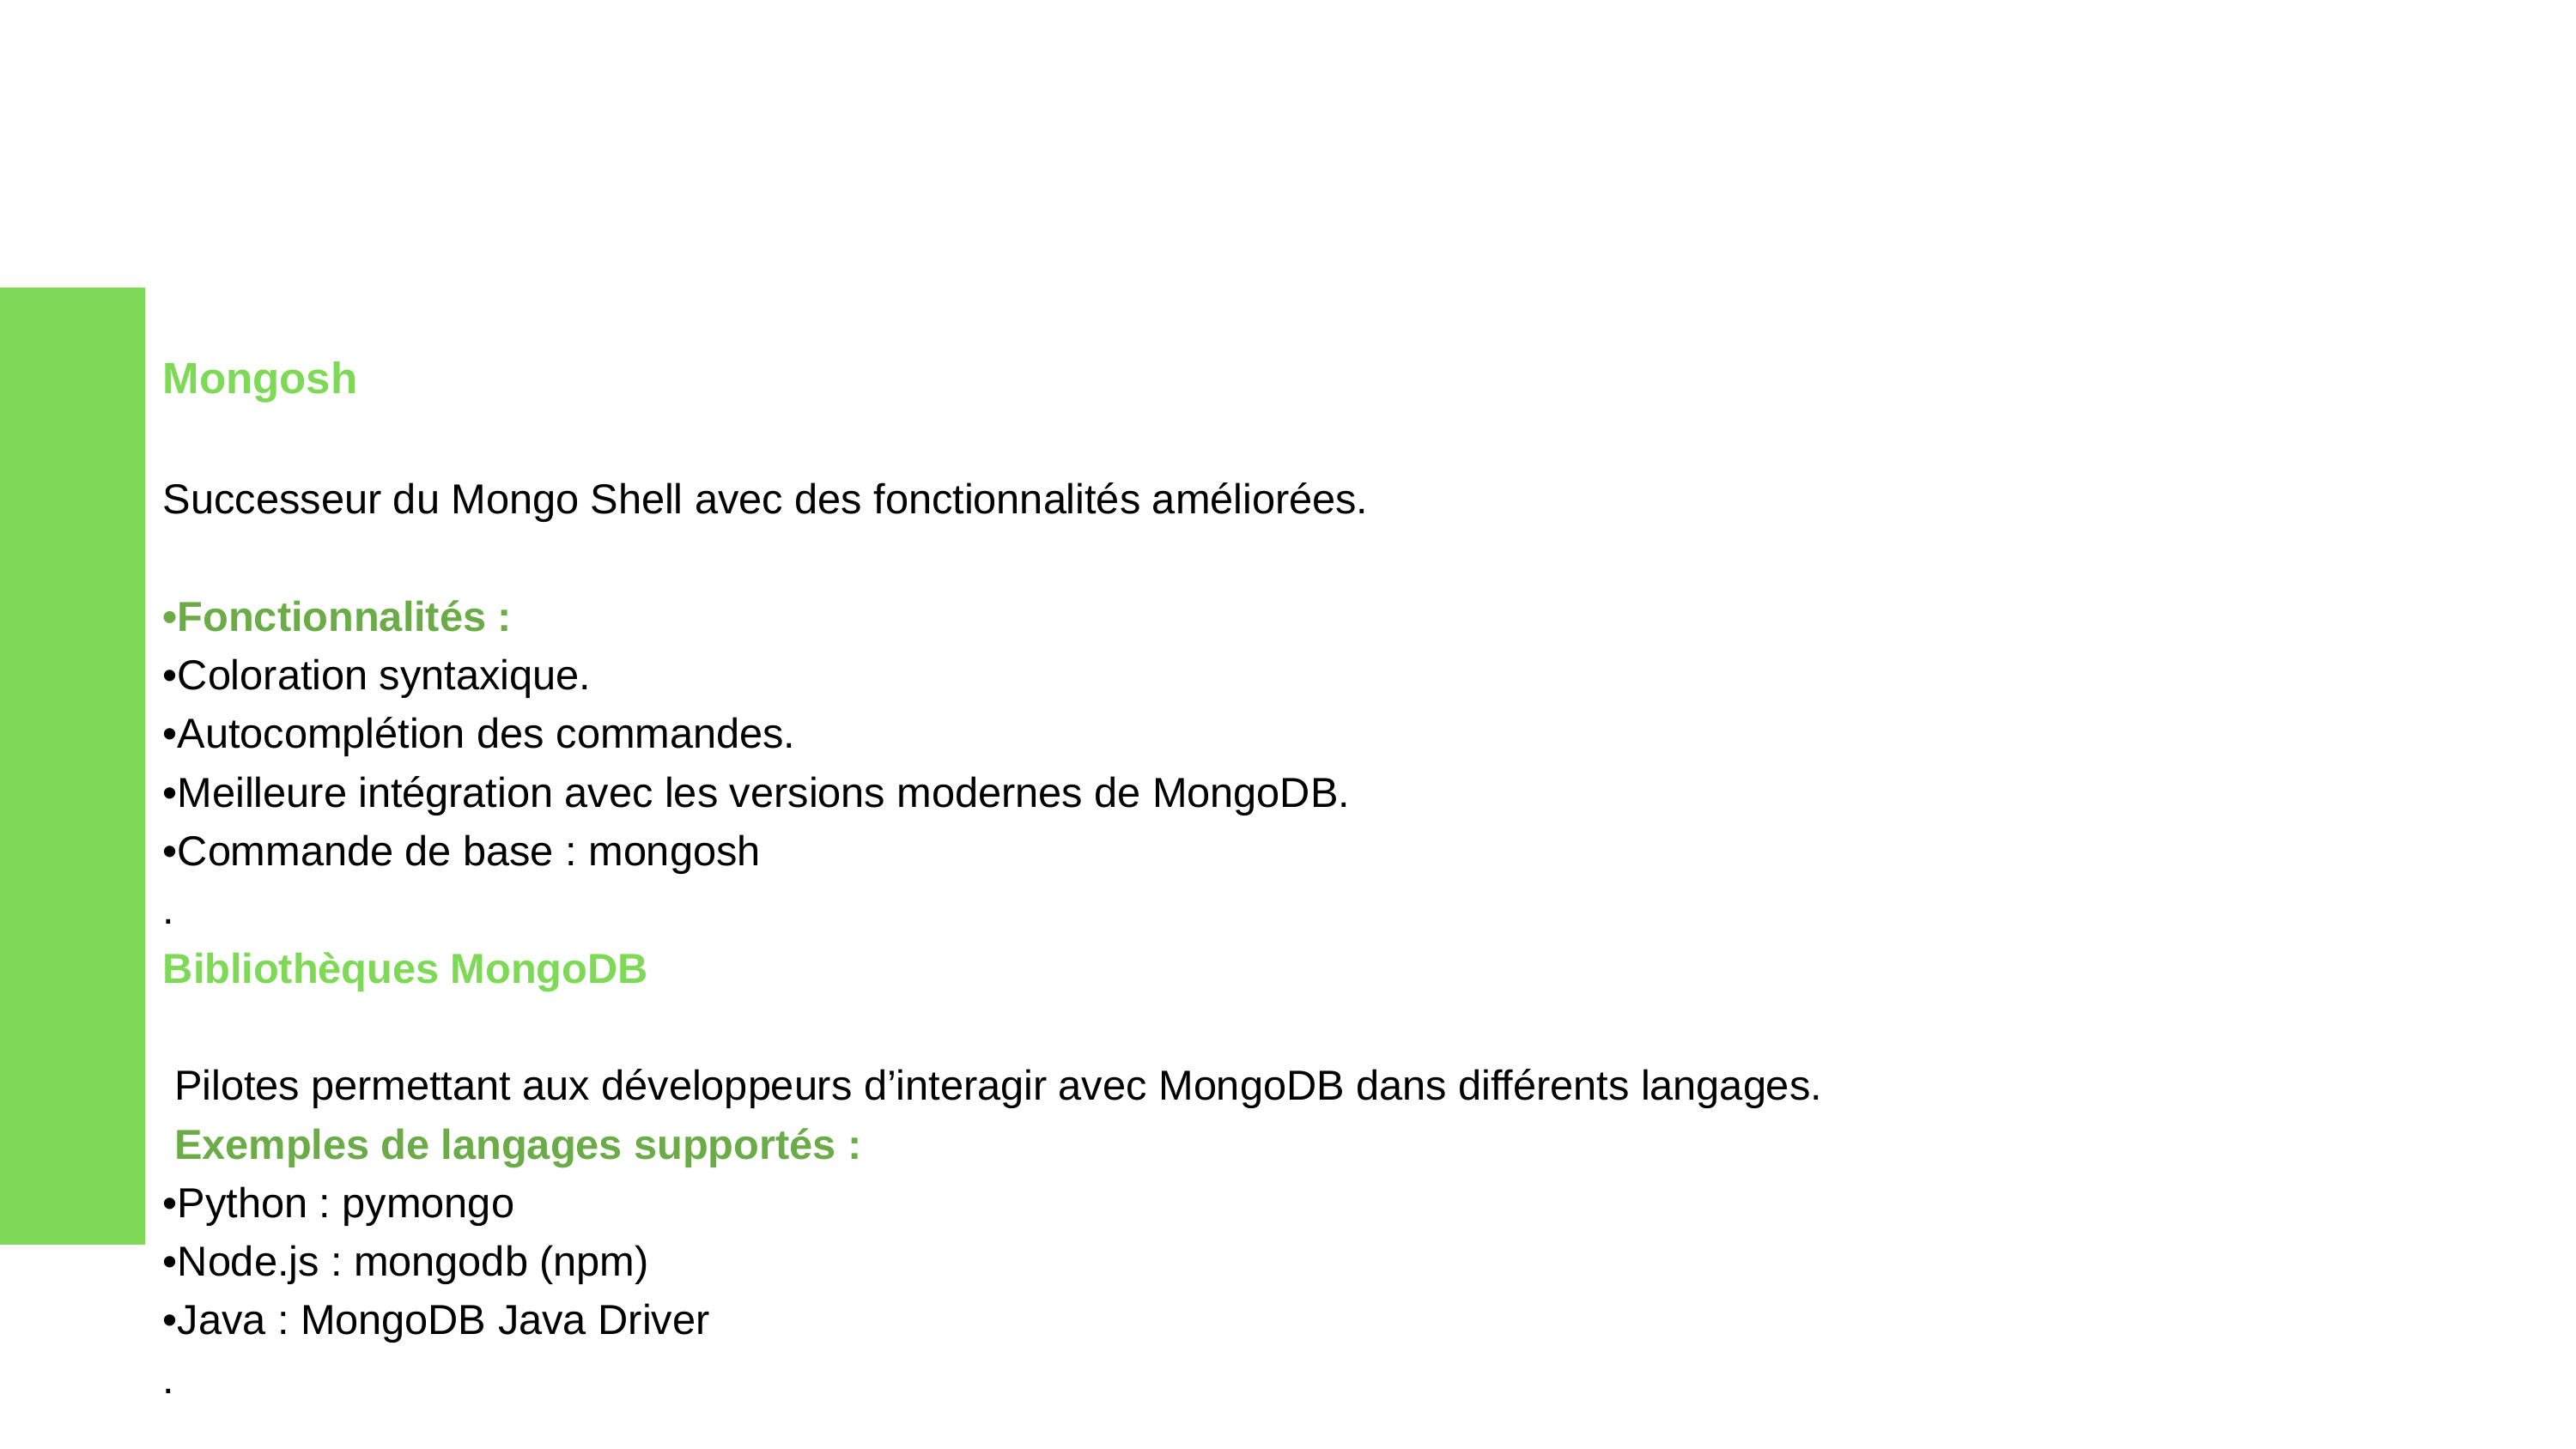

Mongosh

Successeur du Mongo Shell avec des fonctionnalités améliorées.

•Fonctionnalités :
•Coloration syntaxique.
•Autocomplétion des commandes.
•Meilleure intégration avec les versions modernes de MongoDB.
•Commande de base : mongosh
.
Bibliothèques MongoDB

 Pilotes permettant aux développeurs d’interagir avec MongoDB dans différents langages.
 Exemples de langages supportés :
•Python : pymongo
•Node.js : mongodb (npm)
•Java : MongoDB Java Driver
.